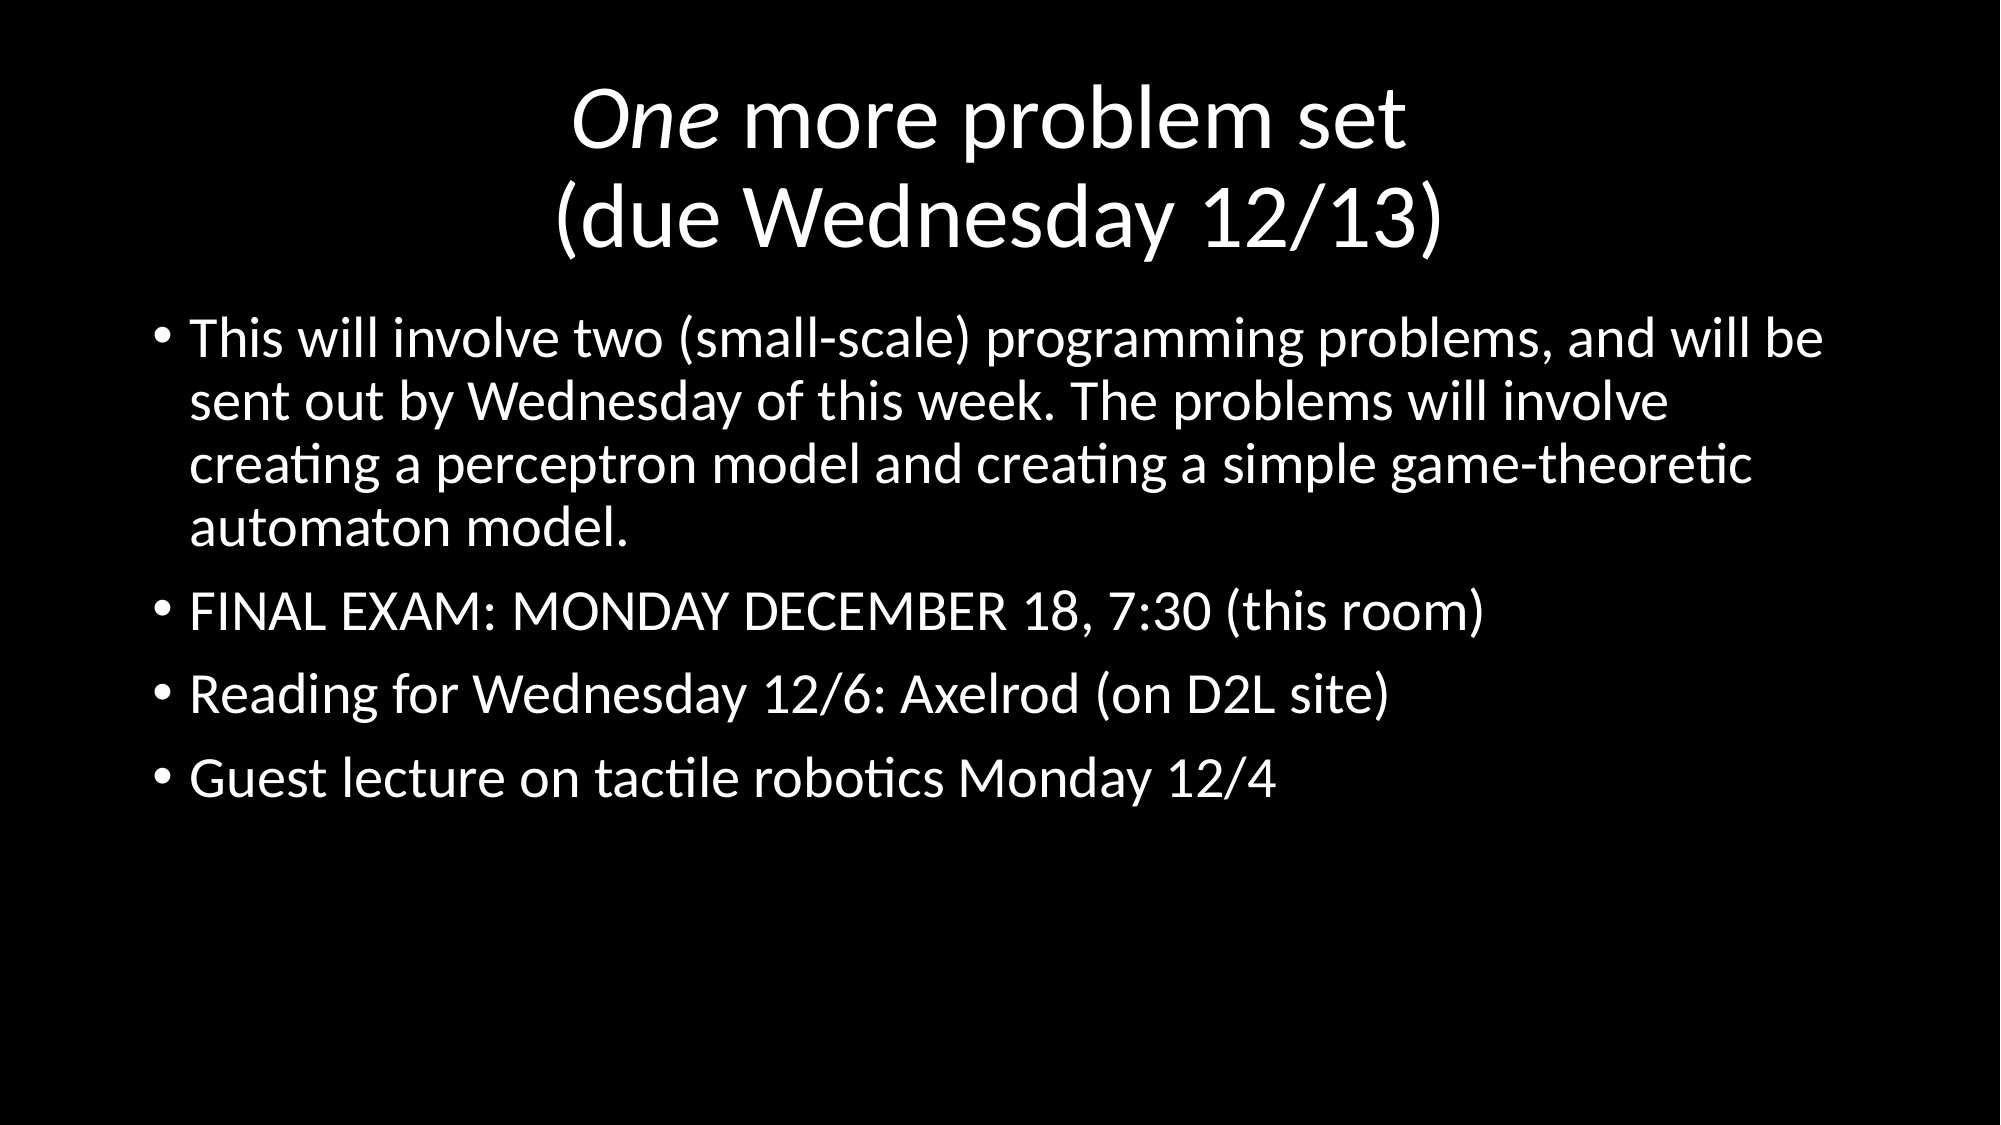

# One more problem set (due Wednesday 12/13)
This will involve two (small-scale) programming problems, and will be sent out by Wednesday of this week. The problems will involve creating a perceptron model and creating a simple game-theoretic automaton model.
FINAL EXAM: MONDAY DECEMBER 18, 7:30 (this room)
Reading for Wednesday 12/6: Axelrod (on D2L site)
Guest lecture on tactile robotics Monday 12/4